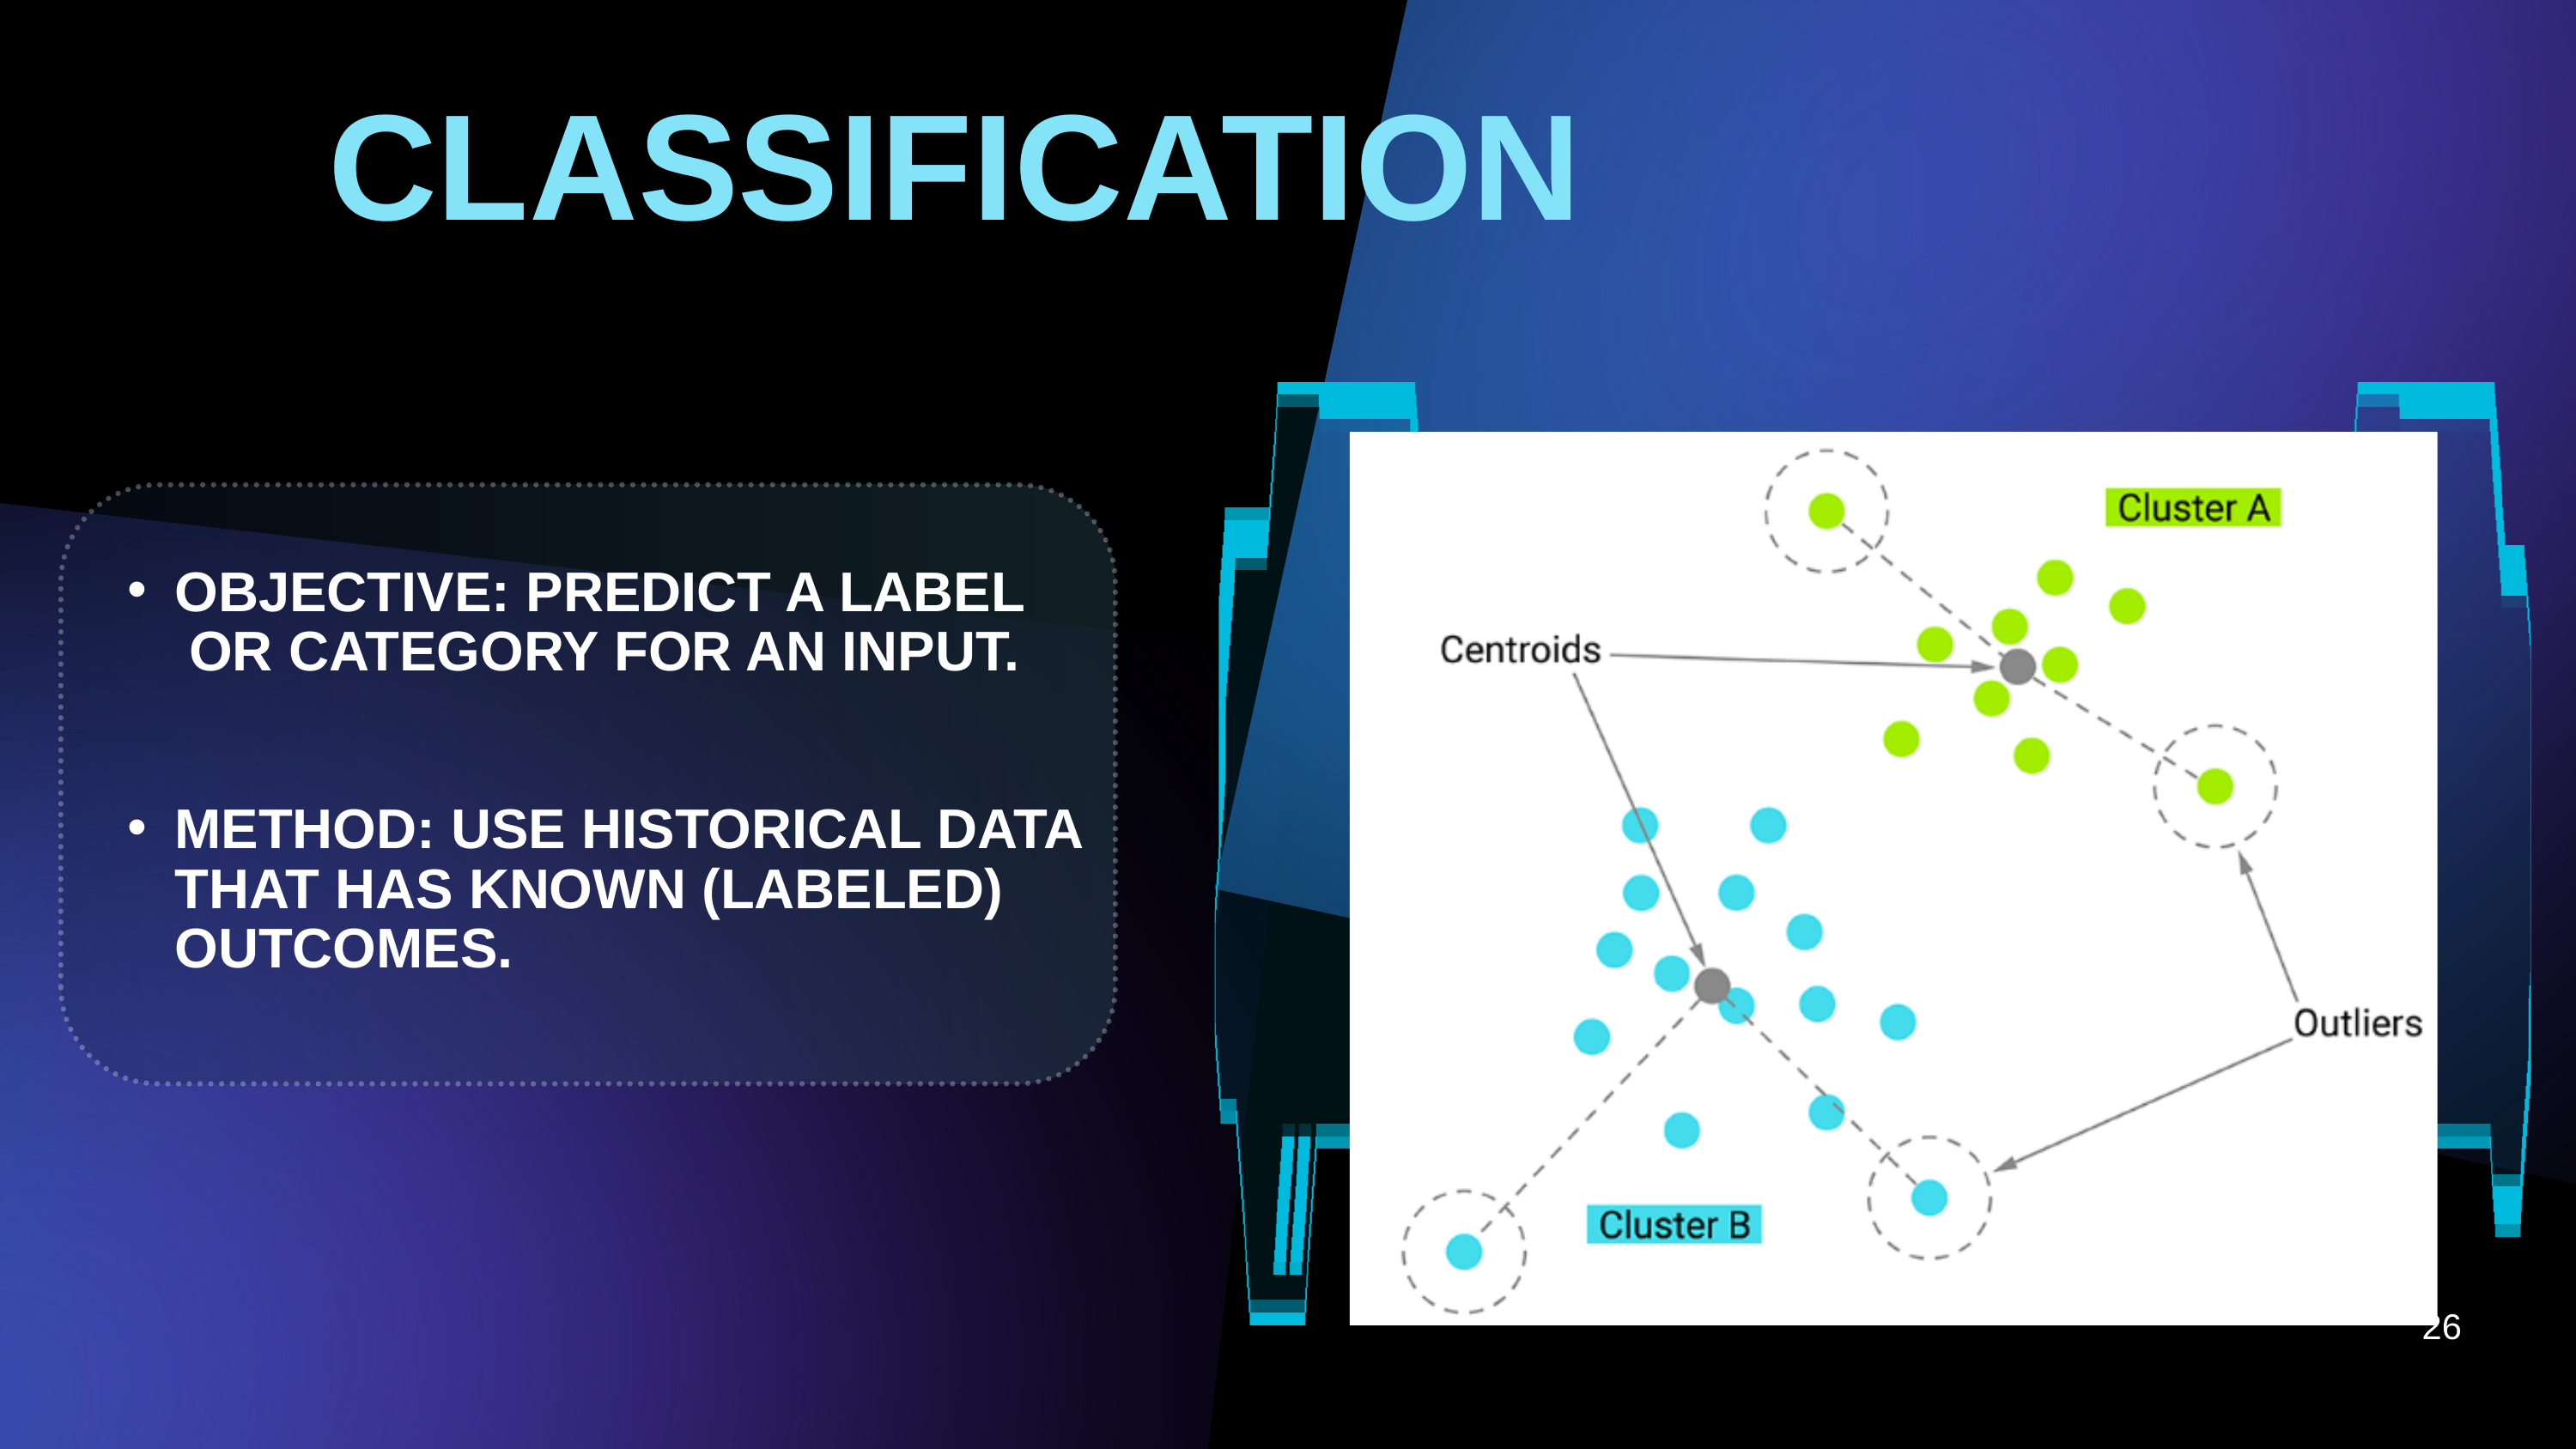

CLASSIFICATION

OBJECTIVE: PREDICT A LABEL
       OR CATEGORY FOR AN INPUT.

METHOD: USE HISTORICAL DATA THAT HAS KNOWN (LABELED) OUTCOMES.

26